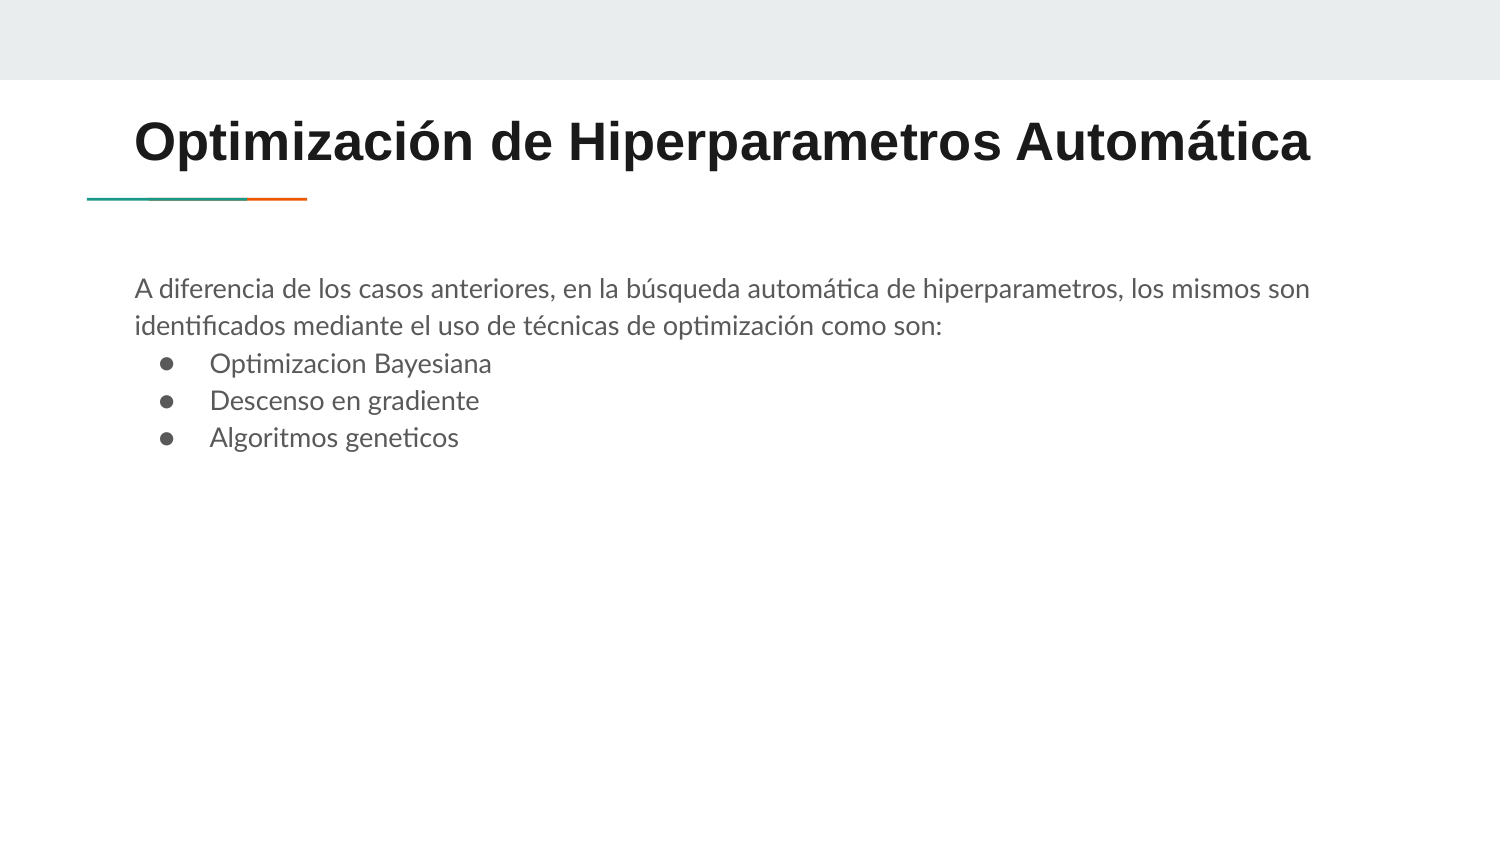

# Optimización de Hiperparametros Automática
A diferencia de los casos anteriores, en la búsqueda automática de hiperparametros, los mismos son identificados mediante el uso de técnicas de optimización como son:
Optimizacion Bayesiana
Descenso en gradiente
Algoritmos geneticos